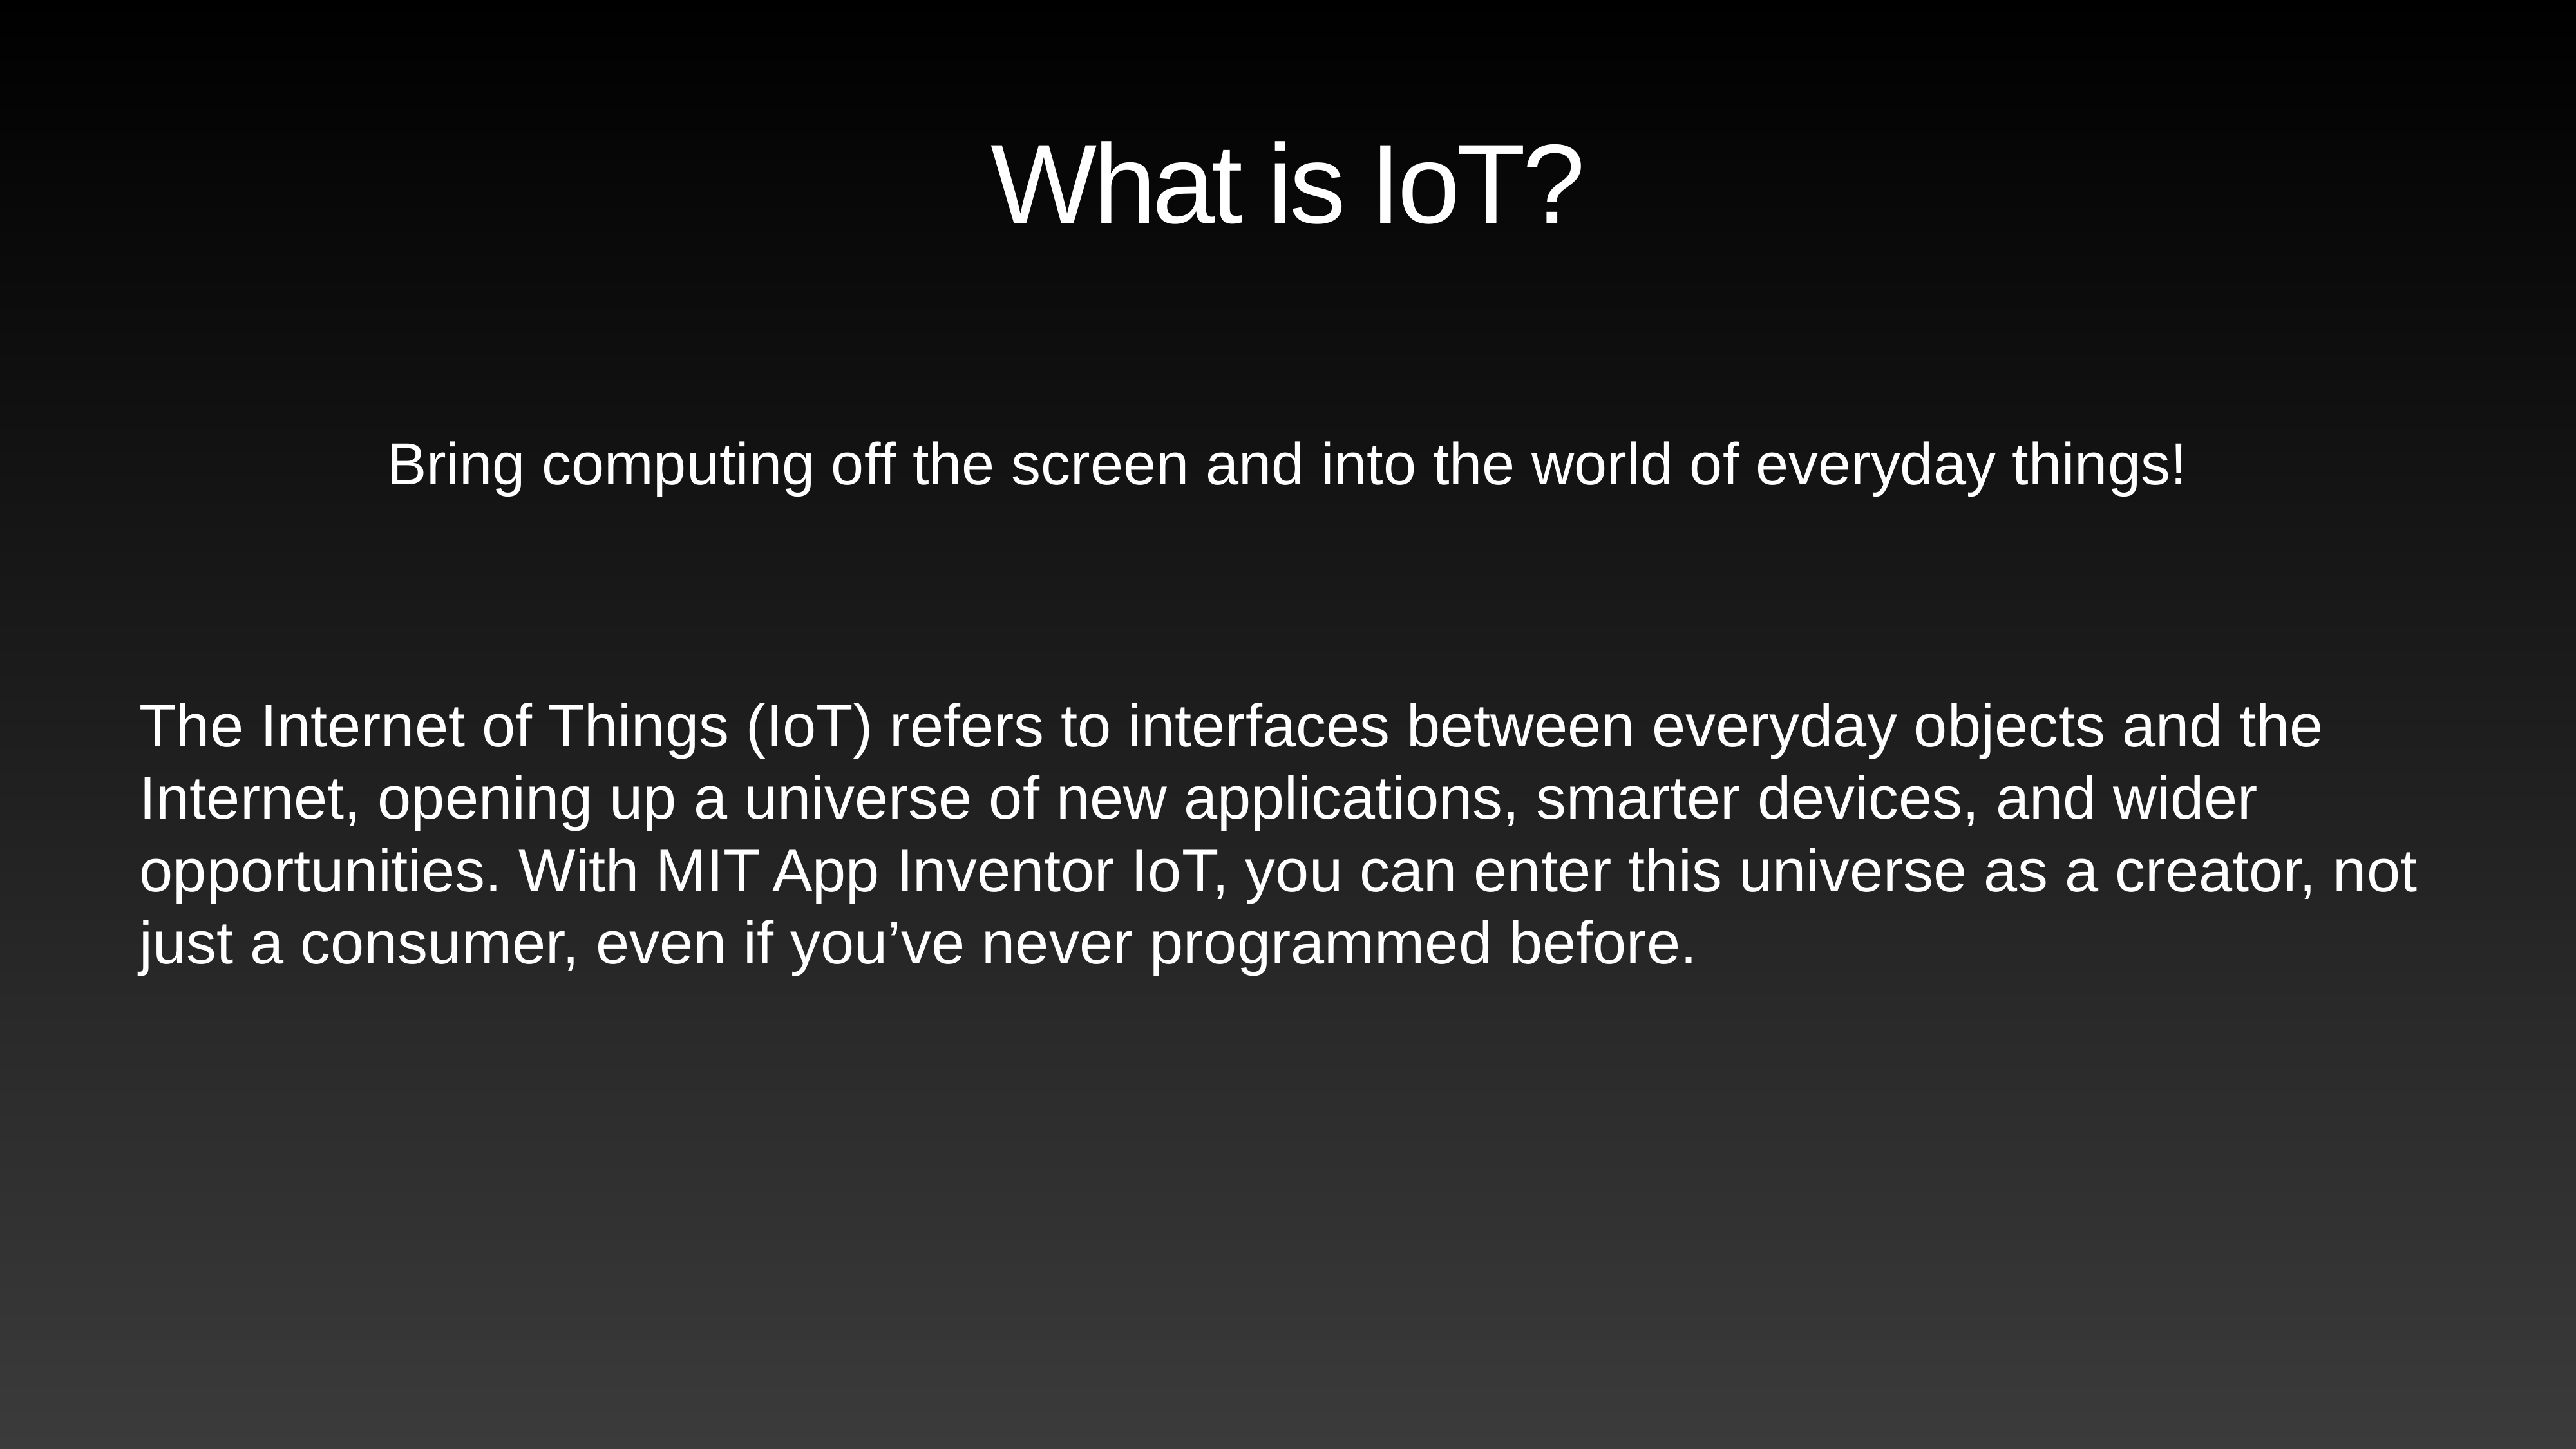

# What is IoT?
Bring computing off the screen and into the world of everyday things!
The Internet of Things (IoT) refers to interfaces between everyday objects and the Internet, opening up a universe of new applications, smarter devices, and wider opportunities. With MIT App Inventor IoT, you can enter this universe as a creator, not just a consumer, even if you’ve never programmed before.